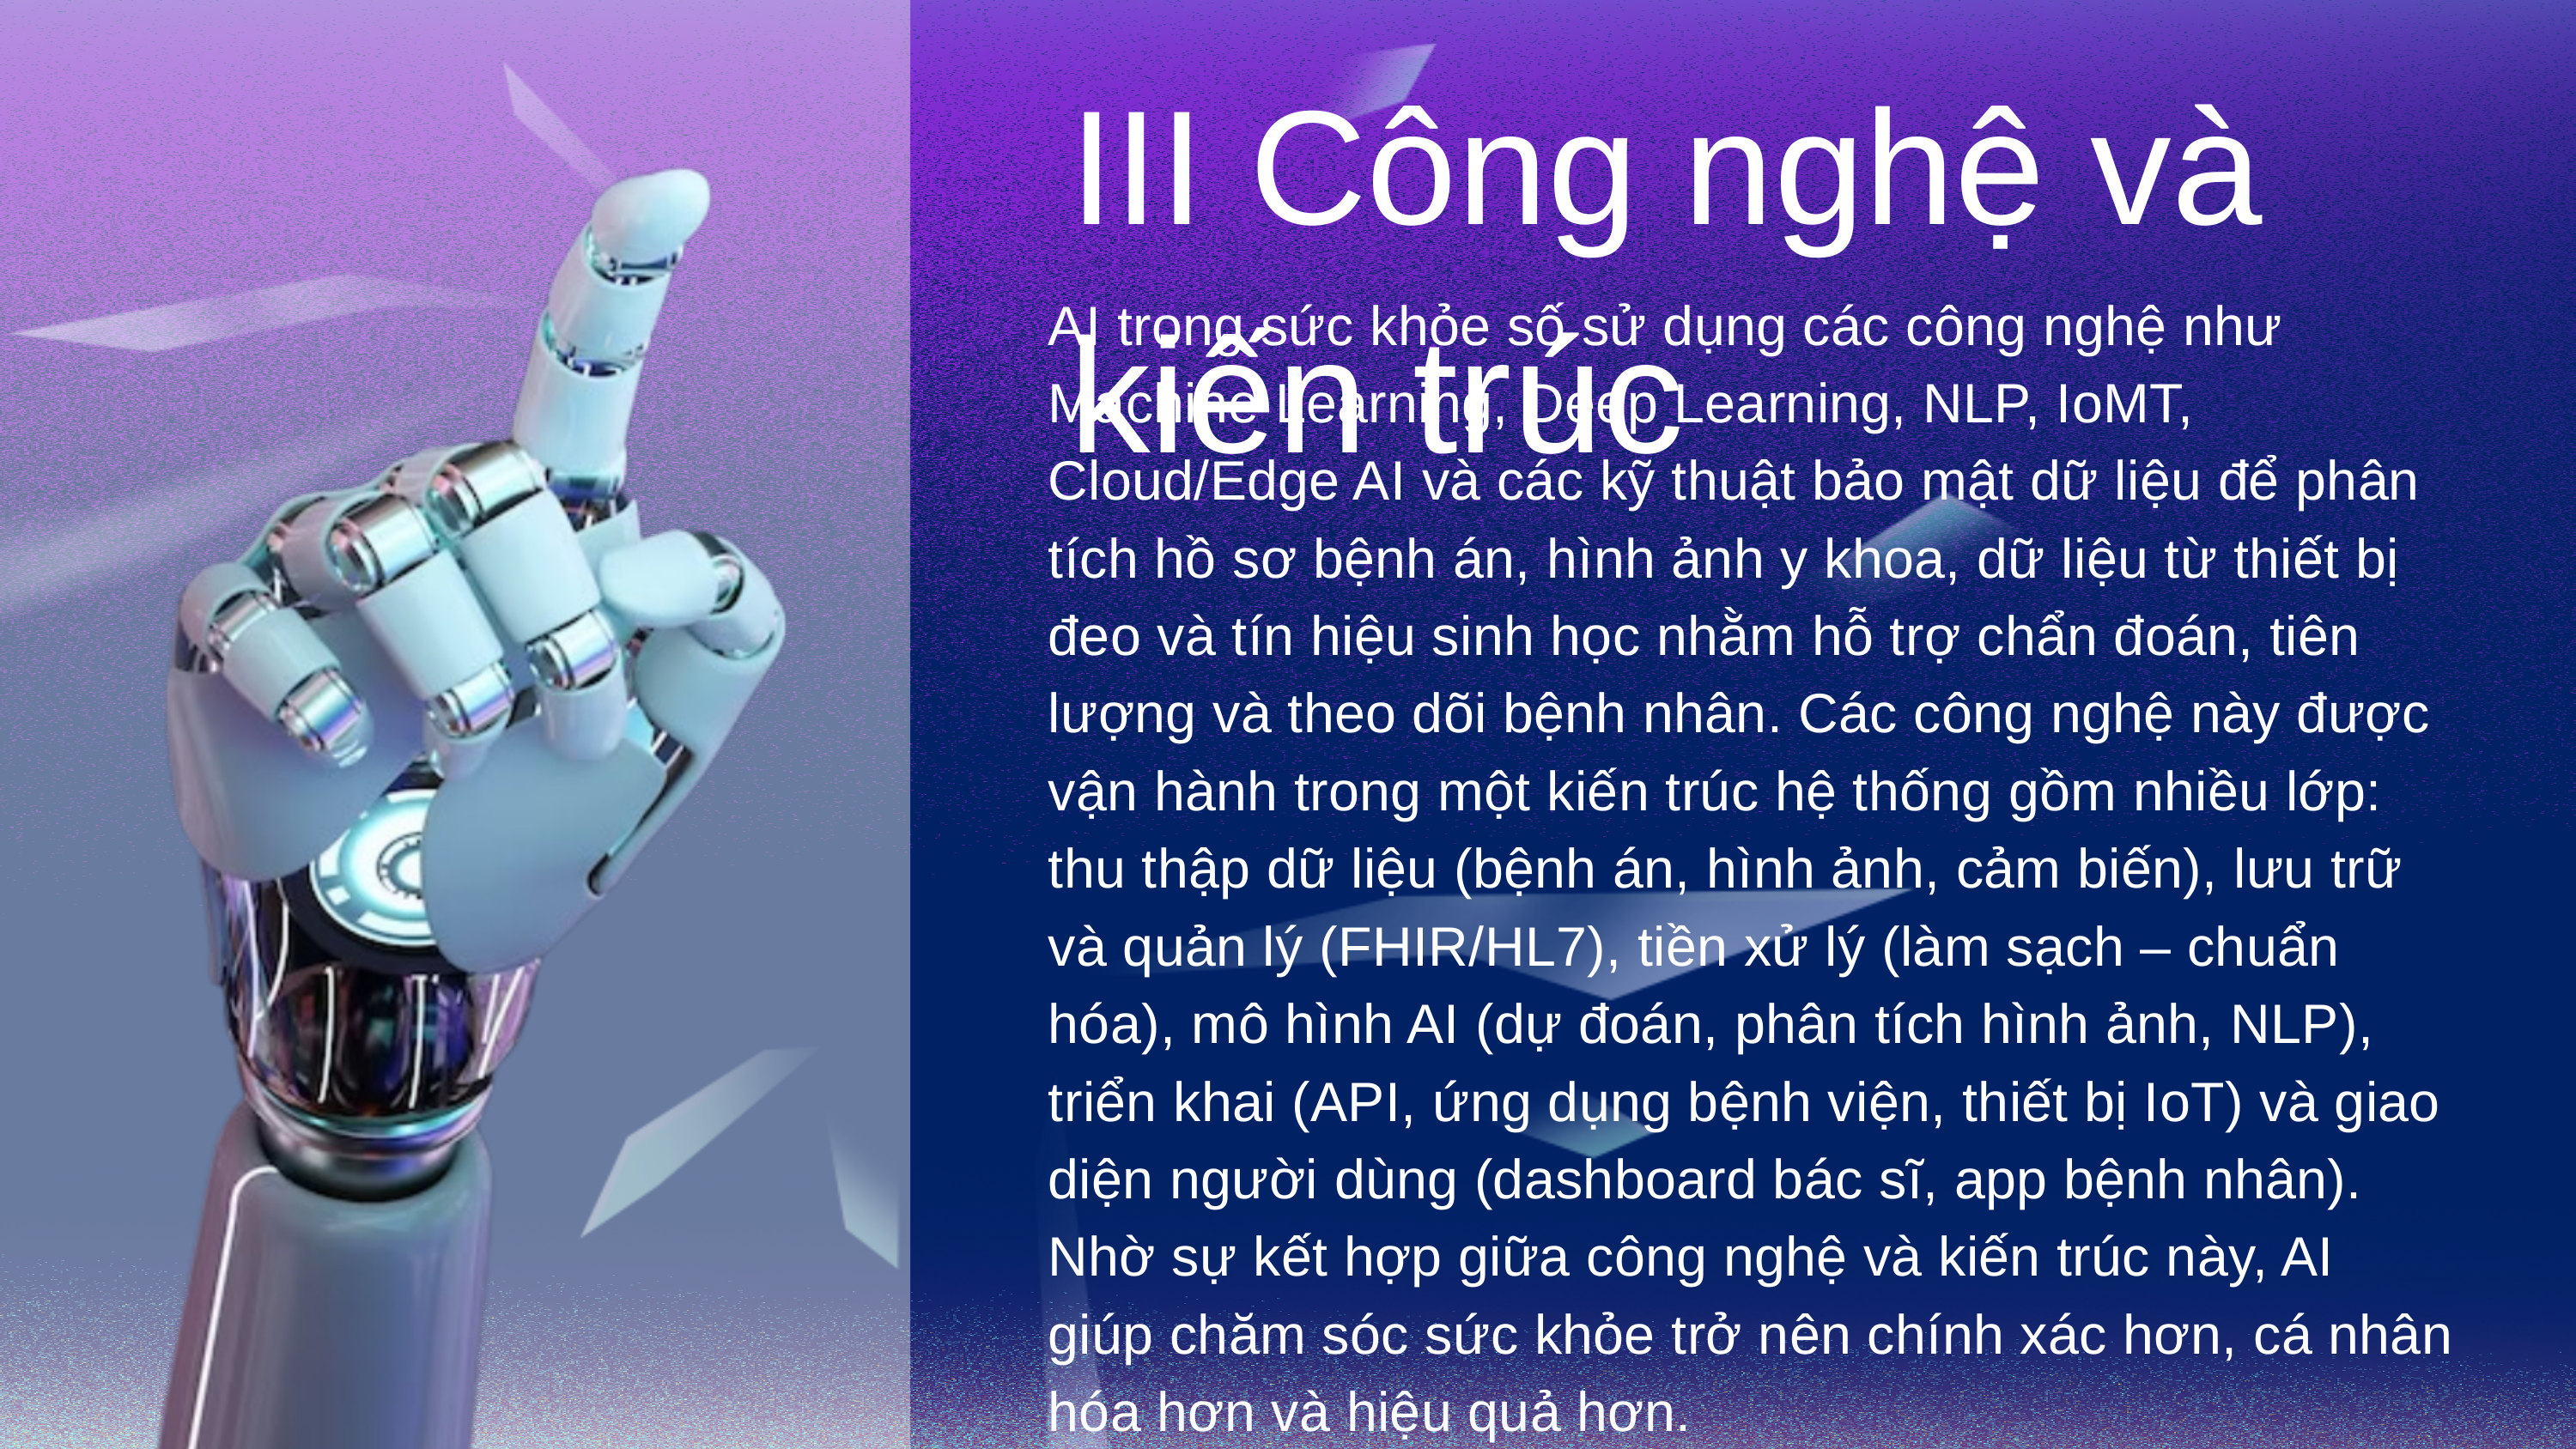

III Công nghệ và kiến trúc

AI trong sức khỏe số sử dụng các công nghệ như Machine Learning, Deep Learning, NLP, IoMT, Cloud/Edge AI và các kỹ thuật bảo mật dữ liệu để phân tích hồ sơ bệnh án, hình ảnh y khoa, dữ liệu từ thiết bị đeo và tín hiệu sinh học nhằm hỗ trợ chẩn đoán, tiên lượng và theo dõi bệnh nhân. Các công nghệ này được vận hành trong một kiến trúc hệ thống gồm nhiều lớp: thu thập dữ liệu (bệnh án, hình ảnh, cảm biến), lưu trữ và quản lý (FHIR/HL7), tiền xử lý (làm sạch – chuẩn hóa), mô hình AI (dự đoán, phân tích hình ảnh, NLP), triển khai (API, ứng dụng bệnh viện, thiết bị IoT) và giao diện người dùng (dashboard bác sĩ, app bệnh nhân). Nhờ sự kết hợp giữa công nghệ và kiến trúc này, AI giúp chăm sóc sức khỏe trở nên chính xác hơn, cá nhân hóa hơn và hiệu quả hơn.